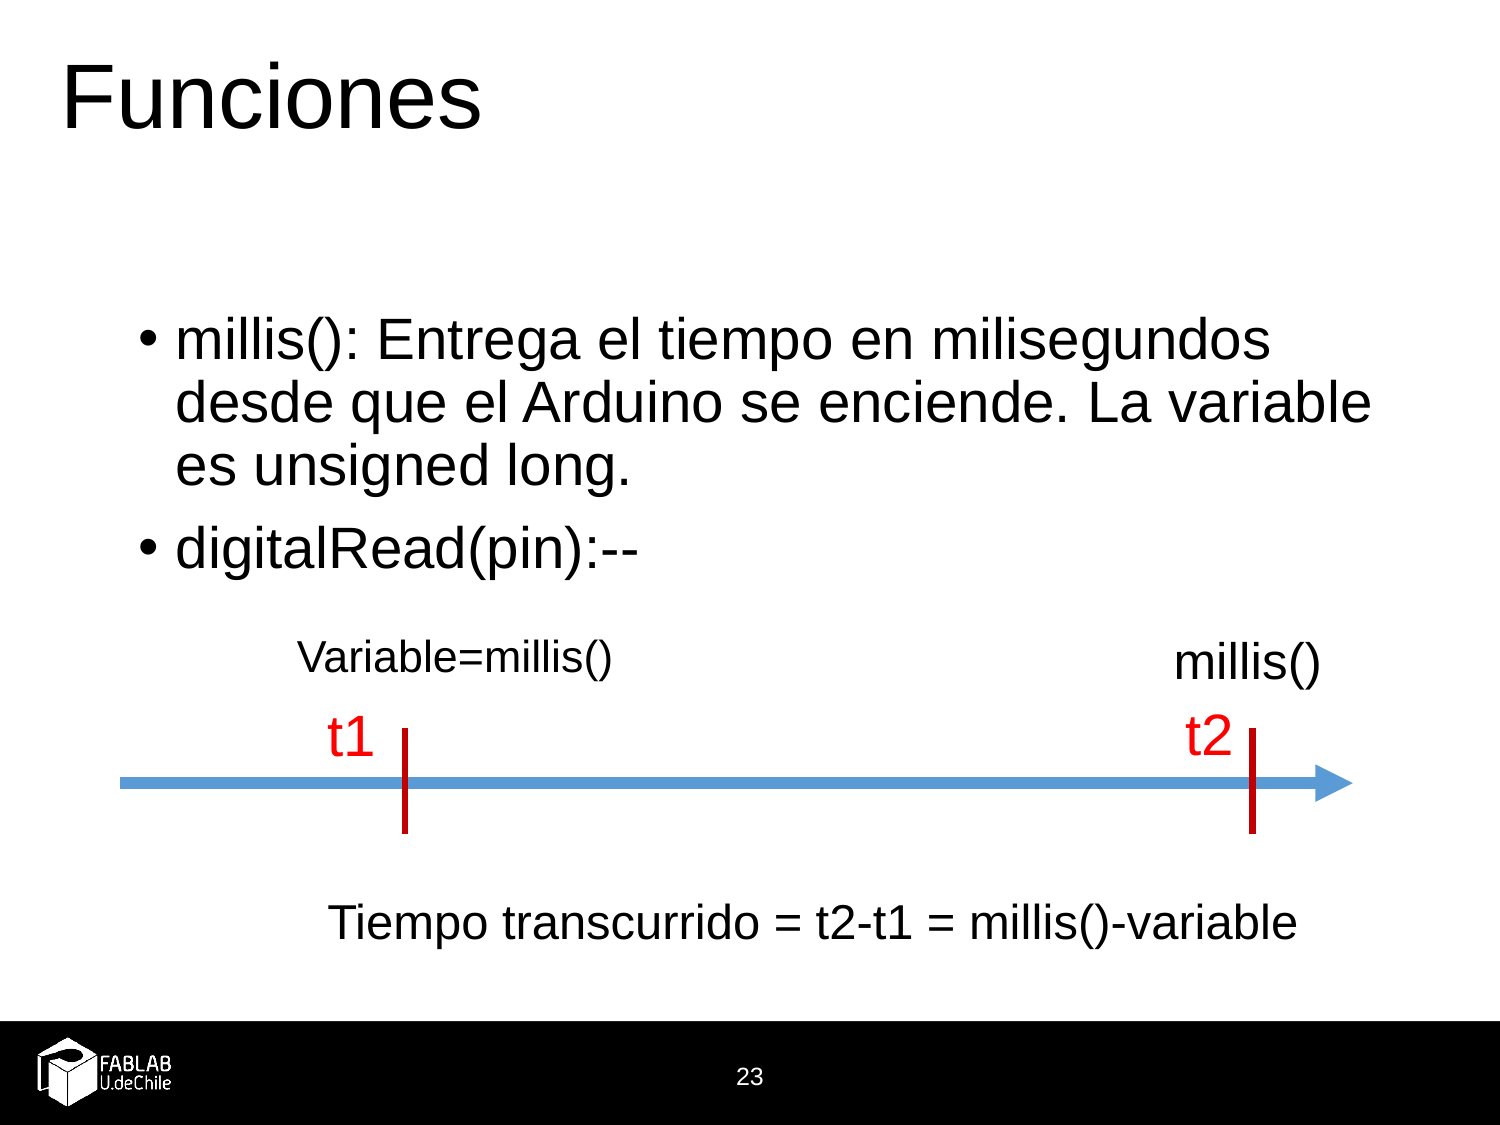

# Funciones
millis(): Entrega el tiempo en milisegundos desde que el Arduino se enciende. La variable es unsigned long.
digitalRead(pin):--
Variable=millis()
millis()
t2
t1
Tiempo transcurrido = t2-t1 = millis()-variable
23